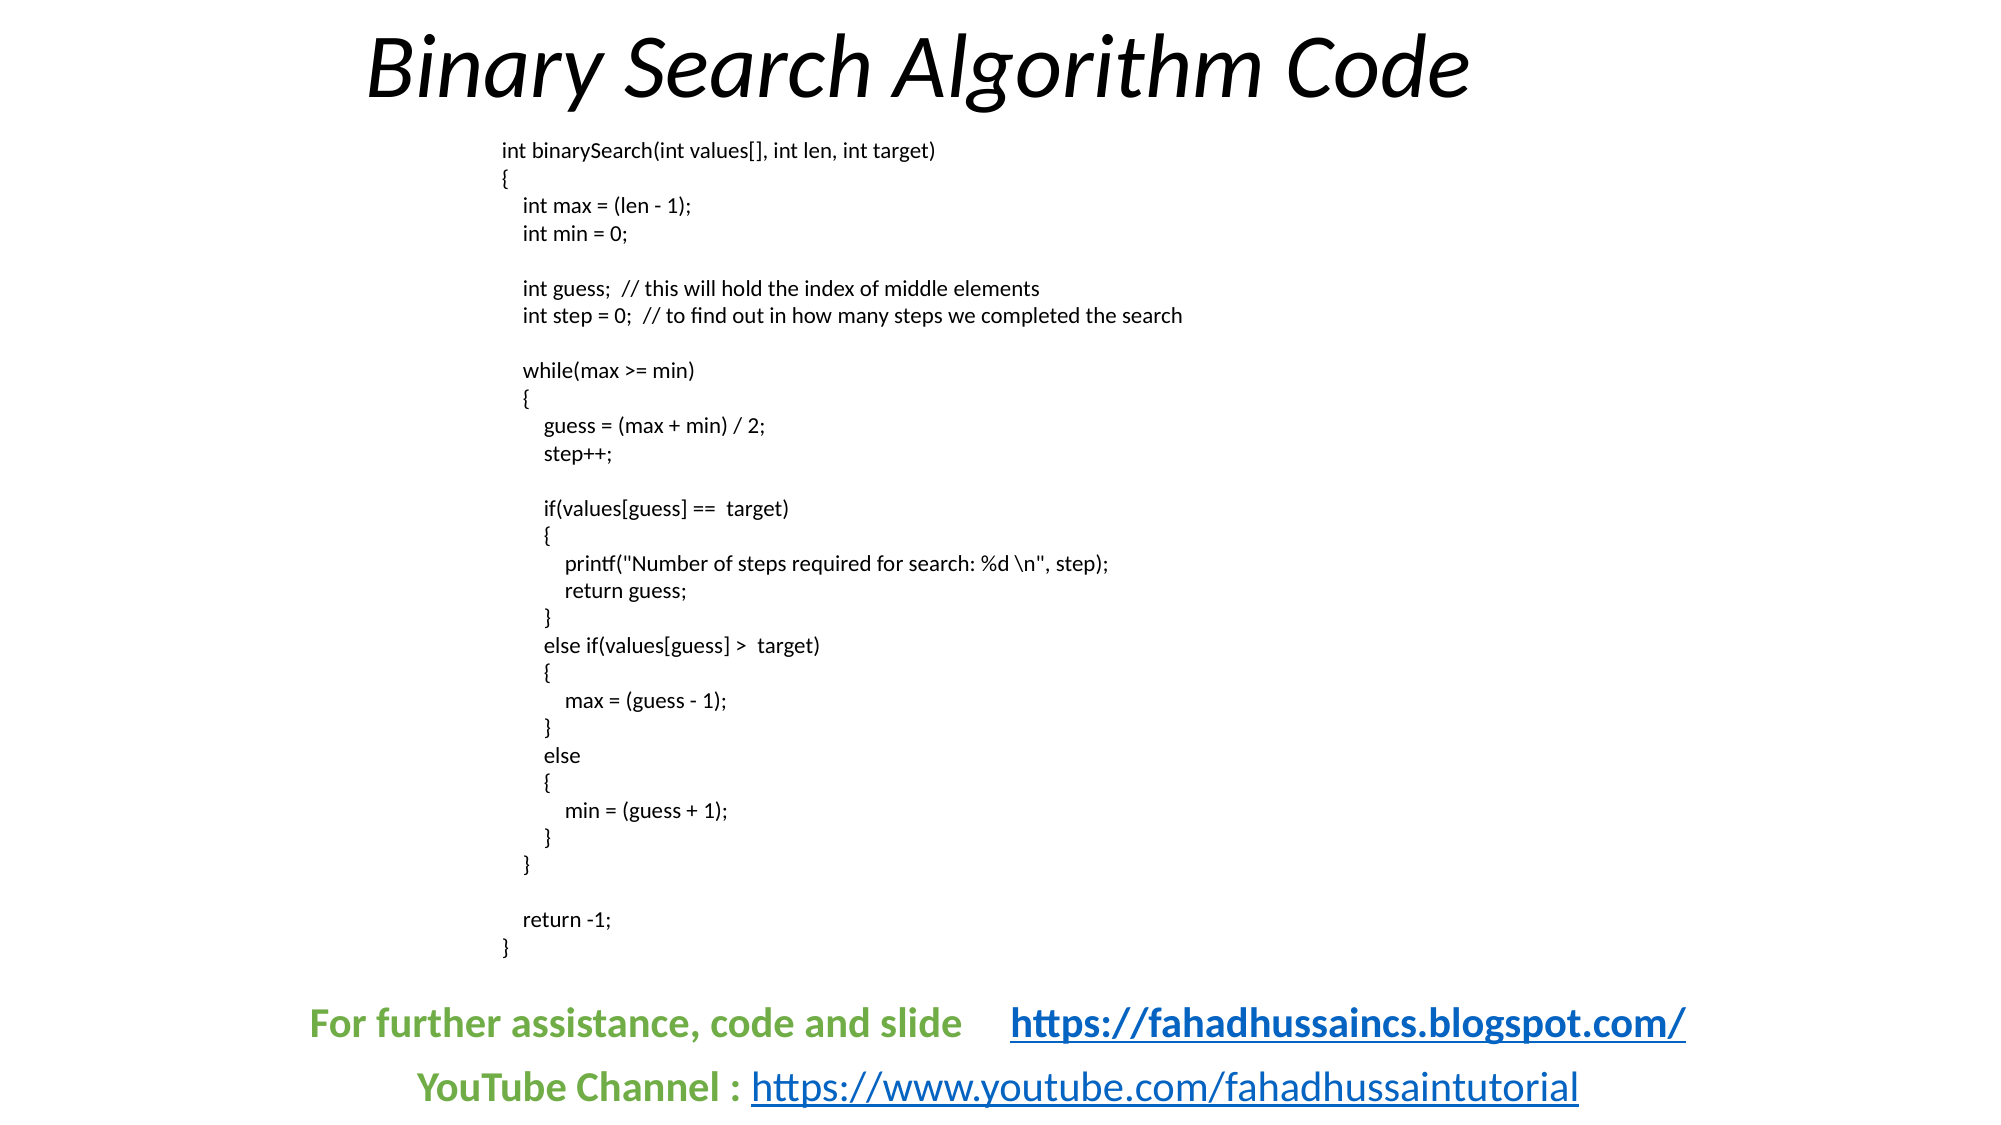

# Binary Search Algorithm Code
int binarySearch(int values[], int len, int target)
{
    int max = (len - 1);
    int min = 0;

    int guess;  // this will hold the index of middle elements
    int step = 0;  // to find out in how many steps we completed the search

    while(max >= min)
    {
        guess = (max + min) / 2;
        step++;

        if(values[guess] ==  target)
        {
            printf("Number of steps required for search: %d \n", step);
            return guess;
        }
        else if(values[guess] >  target)
        {
            max = (guess - 1);
        }
        else
        {
            min = (guess + 1);
        }
    }

    return -1;
}
For further assistance, code and slide     https://fahadhussaincs.blogspot.com/
YouTube Channel : https://www.youtube.com/fahadhussaintutorial